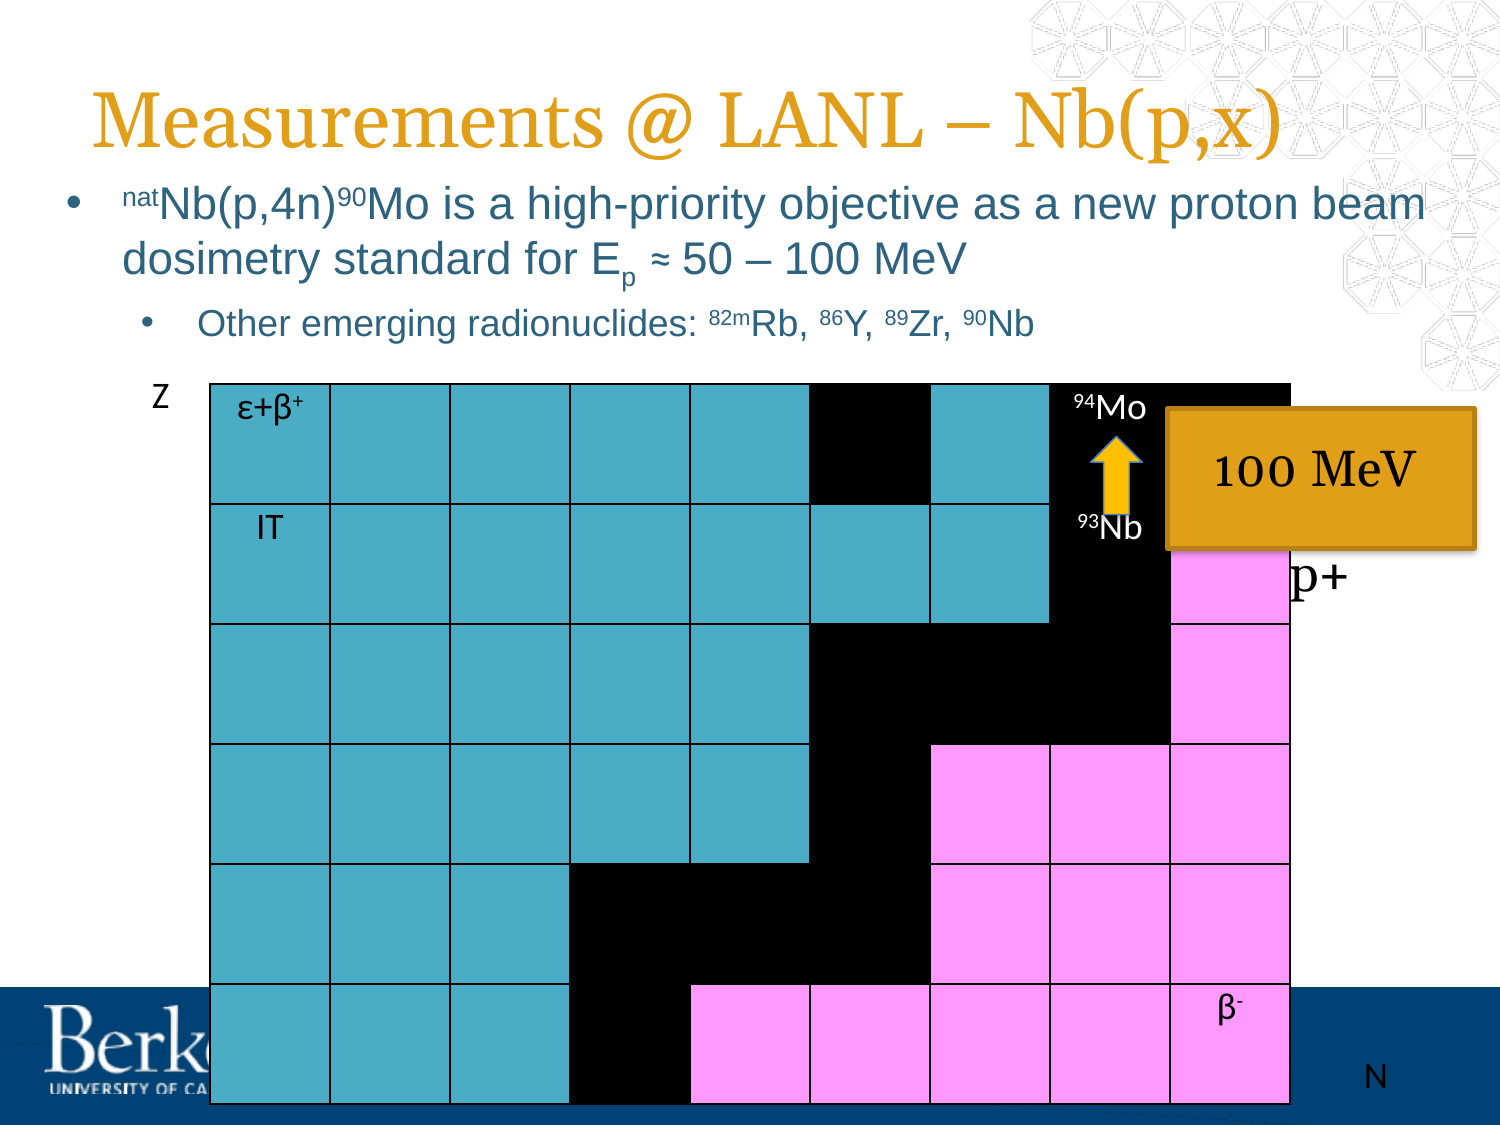

# Measurements @ LANL – Nb(p,x)
natNb(p,4n)90Mo is a high-priority objective as a new proton beam dosimetry standard for Ep ≈ 50 – 100 MeV
Other emerging radionuclides: 82mRb, 86Y, 89Zr, 90Nb
Z
| ε+β+ |  |  |  |  |  |  | 94Mo |  |
| --- | --- | --- | --- | --- | --- | --- | --- | --- |
| IT |  |  |  |  |  |  | 93Nb |  |
|  |  |  |  |  |  |  |  |  |
|  |  |  |  |  |  |  |  |  |
|  |  |  |  |  |  |  |  |  |
|  |  |  |  |  |  |  |  | β- |

100 MeV
p+

N